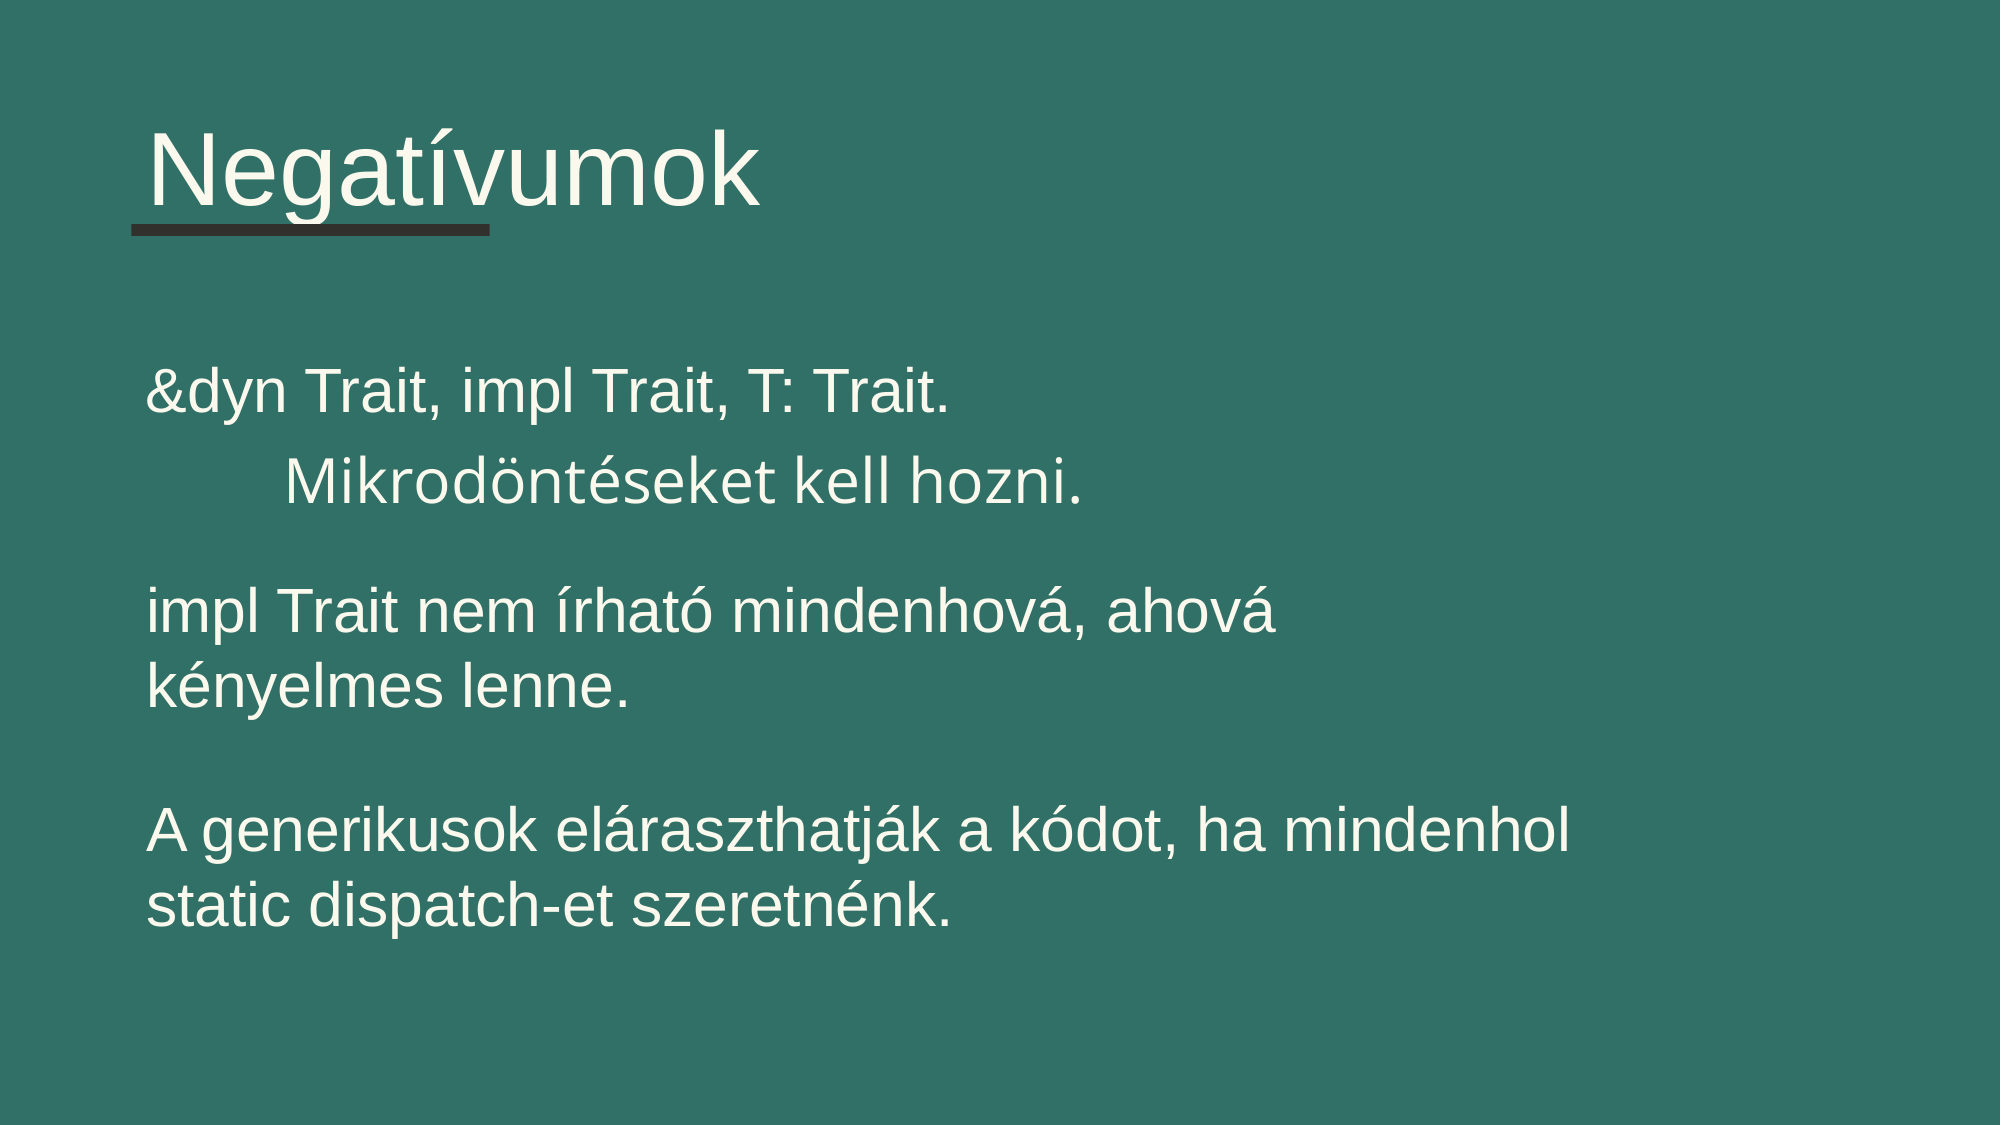

Negatívumok

&dyn Trait, impl Trait, T: Trait.
Mikrodöntéseket kell hozni.
impl Trait nem írható mindenhová, ahová kényelmes lenne.
A generikusok eláraszthatják a kódot, ha mindenhol static dispatch-et szeretnénk.